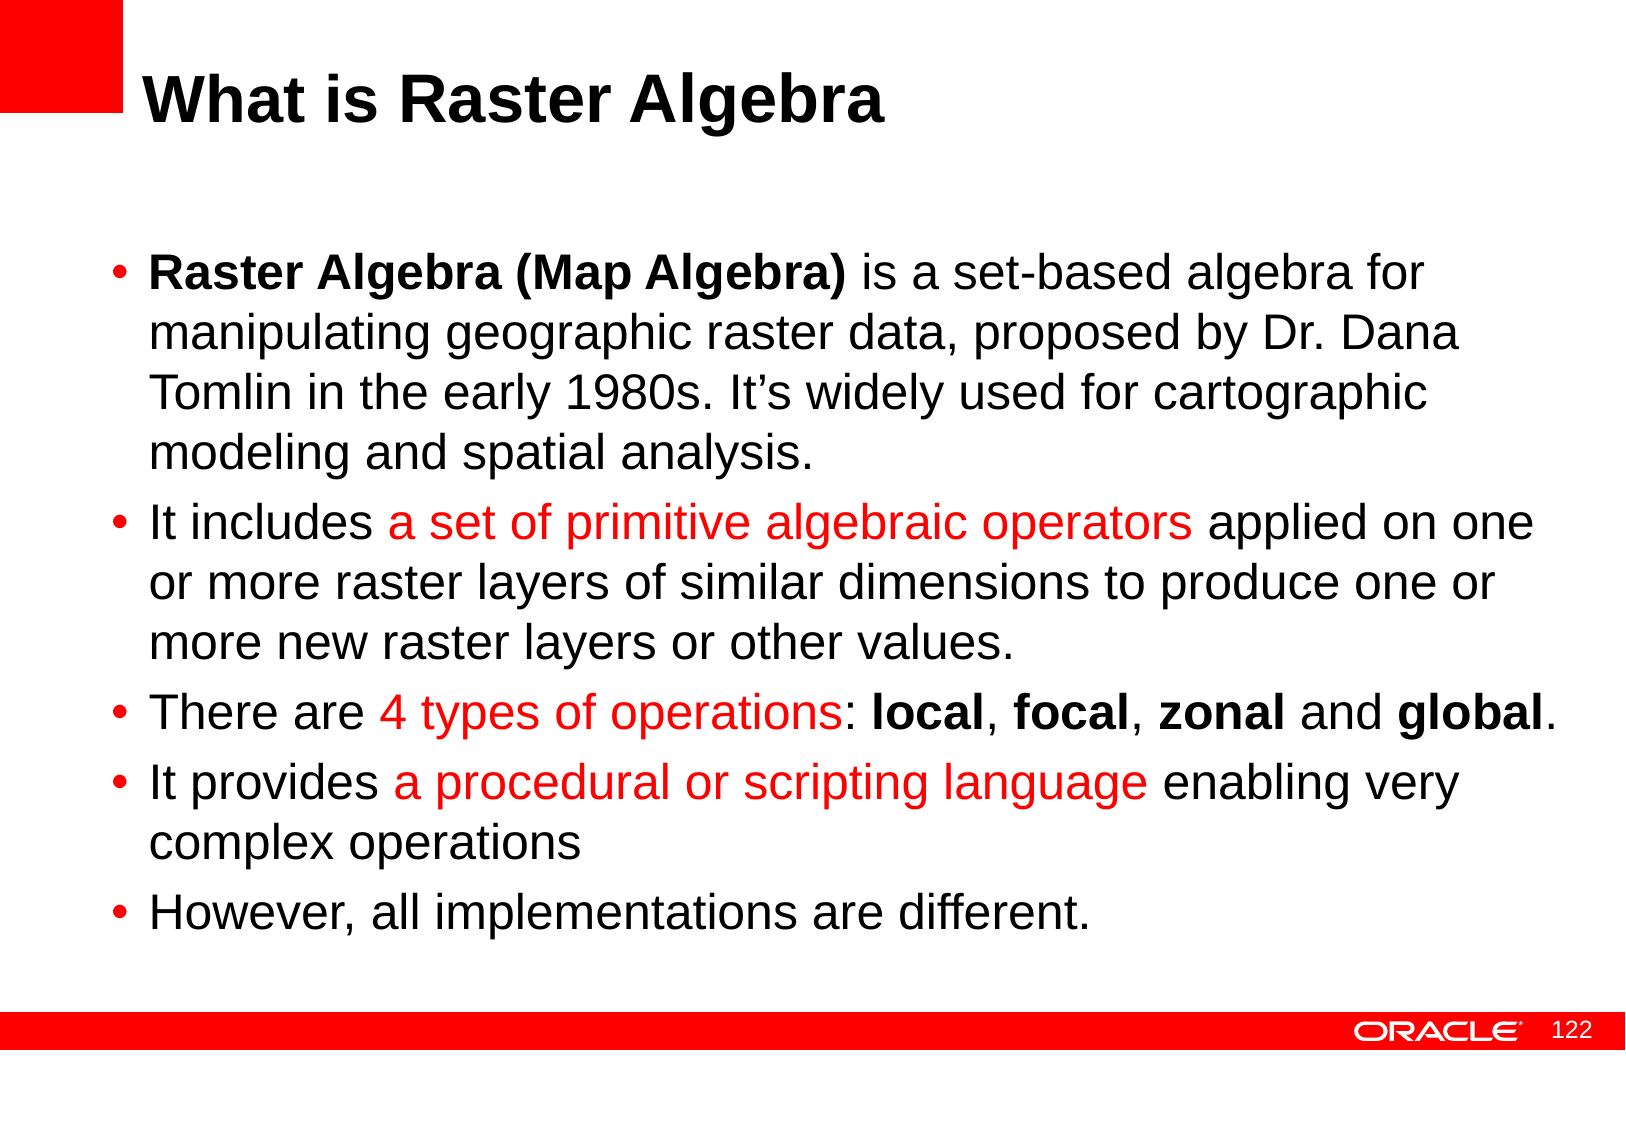

# What is Raster Algebra
Raster Algebra (Map Algebra) is a set-based algebra for manipulating geographic raster data, proposed by Dr. Dana Tomlin in the early 1980s. It’s widely used for cartographic modeling and spatial analysis.
It includes a set of primitive algebraic operators applied on one or more raster layers of similar dimensions to produce one or more new raster layers or other values.
There are 4 types of operations: local, focal, zonal and global.
It provides a procedural or scripting language enabling very complex operations
However, all implementations are different.